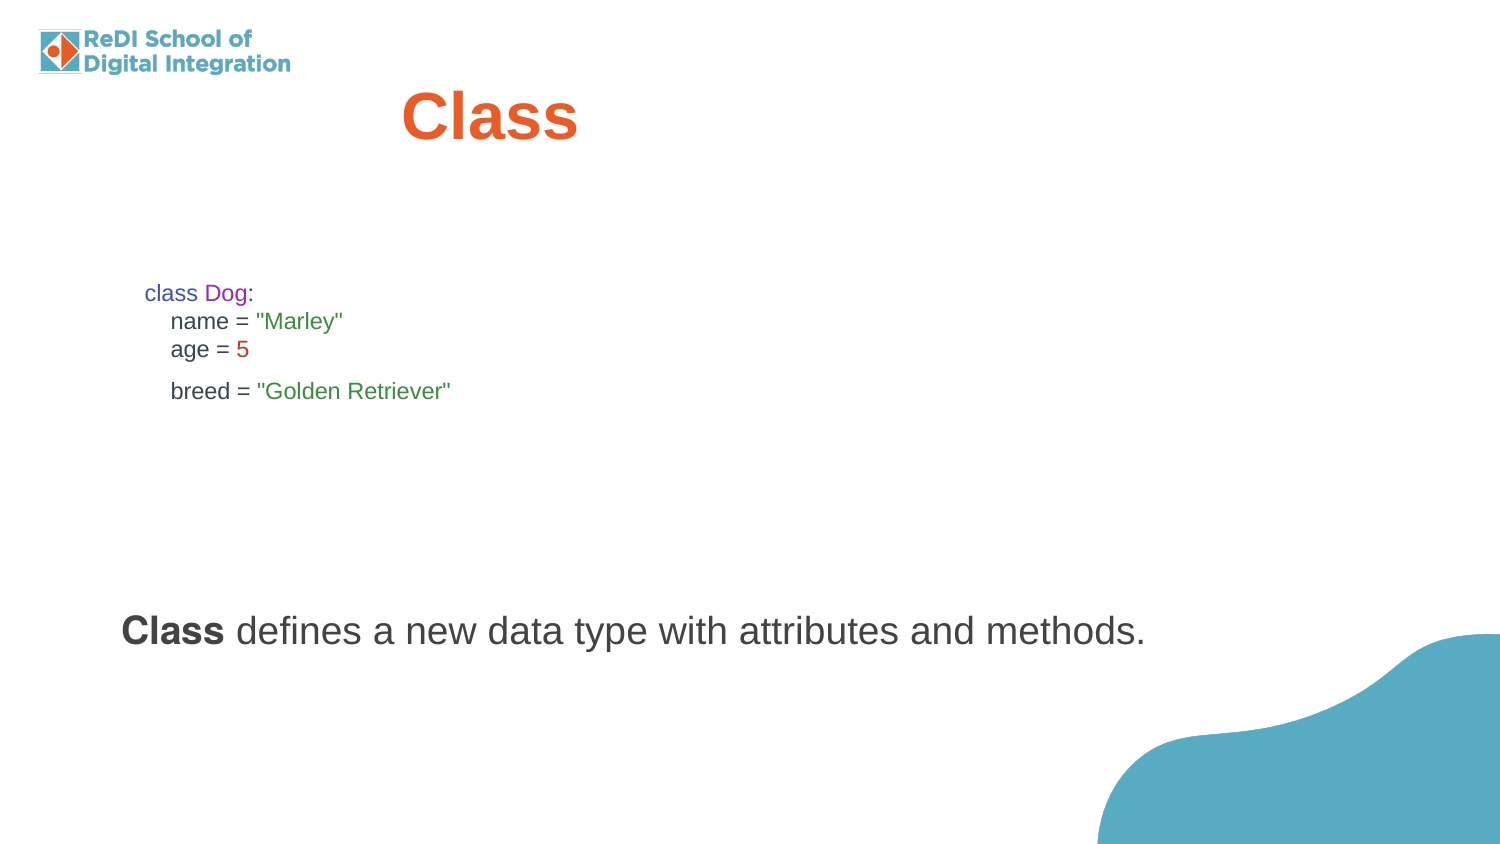

Class
class Dog:
    name = "Marley"
    age = 5
    breed = "Golden Retriever"
Class defines a new data type with attributes and methods.